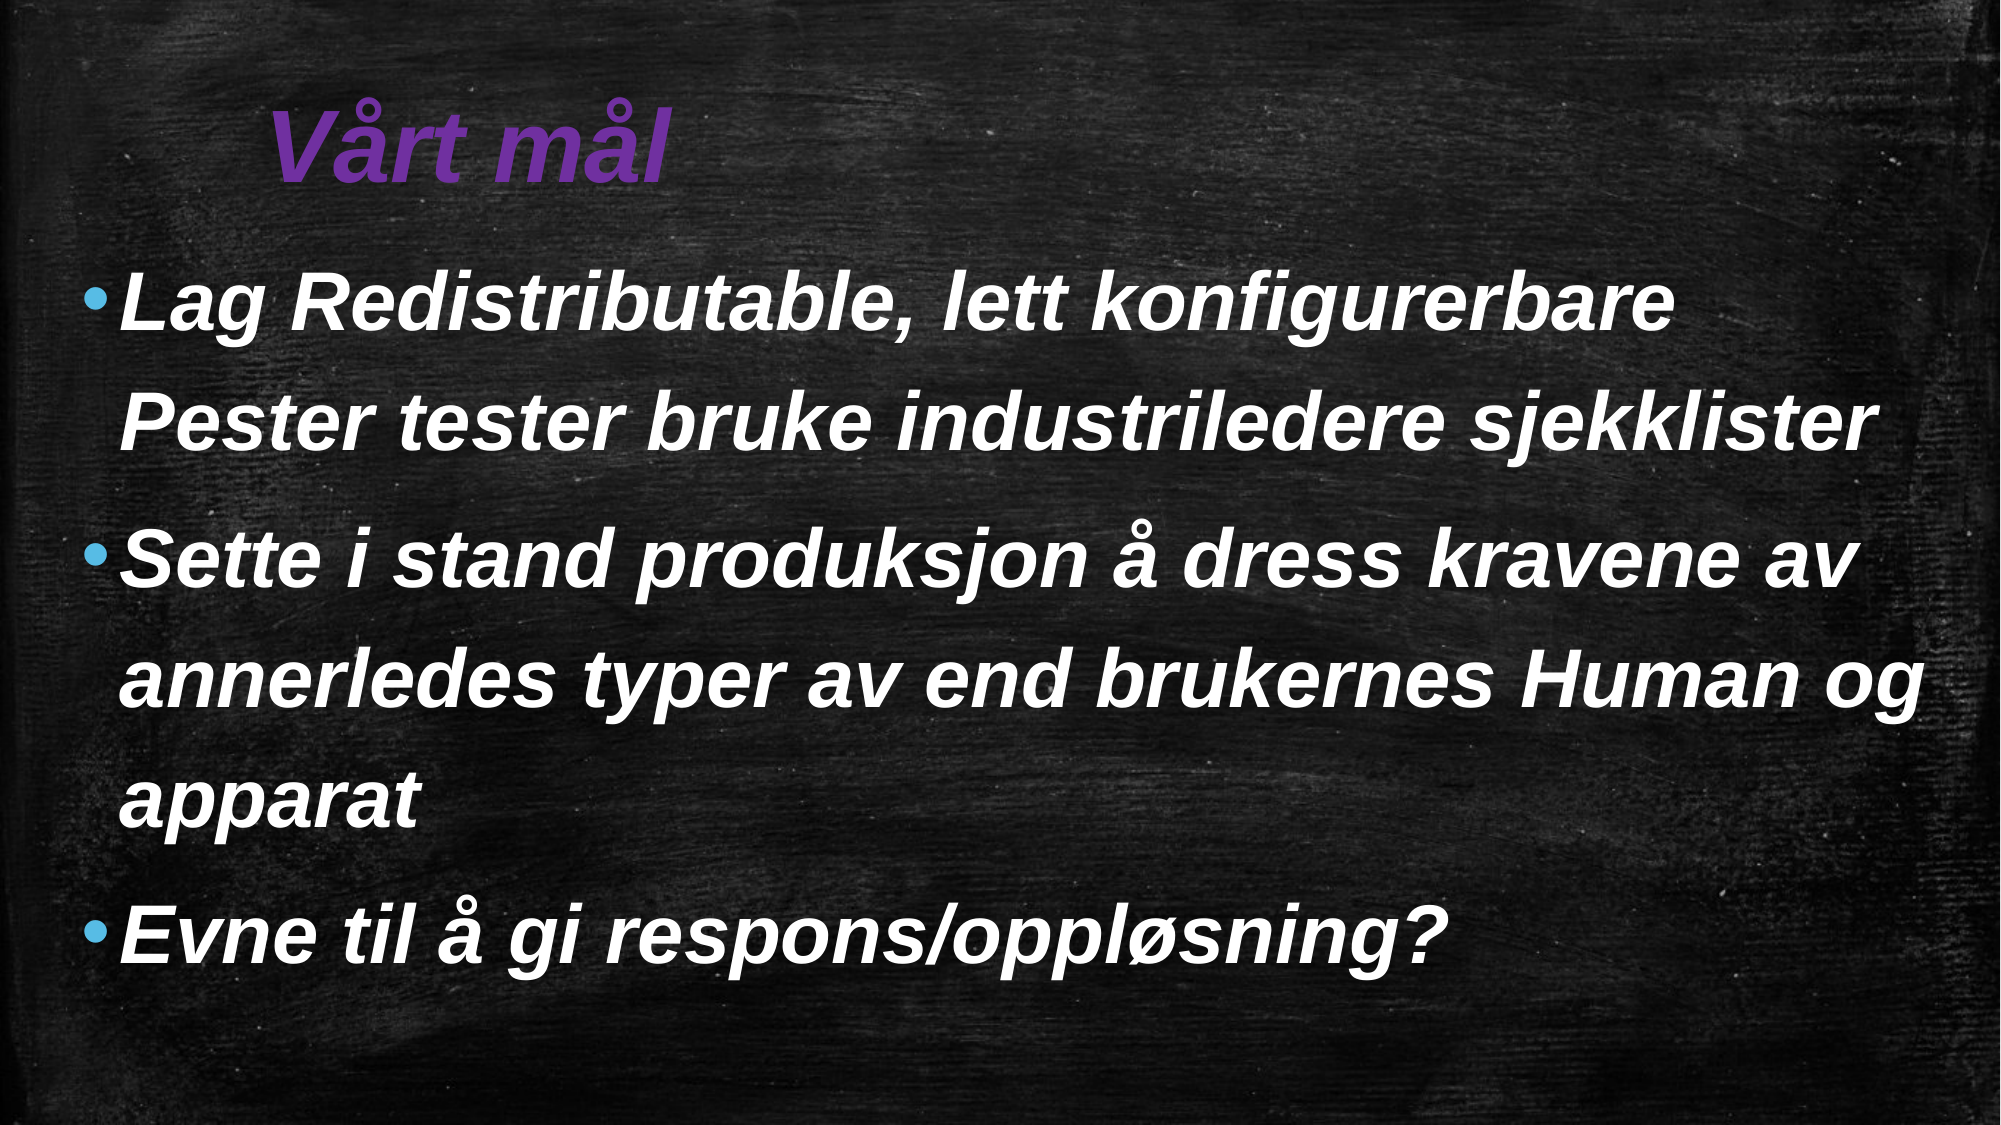

# Vårt mål
Lag Redistributable, lett konfigurerbare Pester tester bruke industriledere sjekklister
Sette i stand produksjon å dress kravene av annerledes typer av end brukernes Human og apparat
Evne til å gi respons/oppløsning?